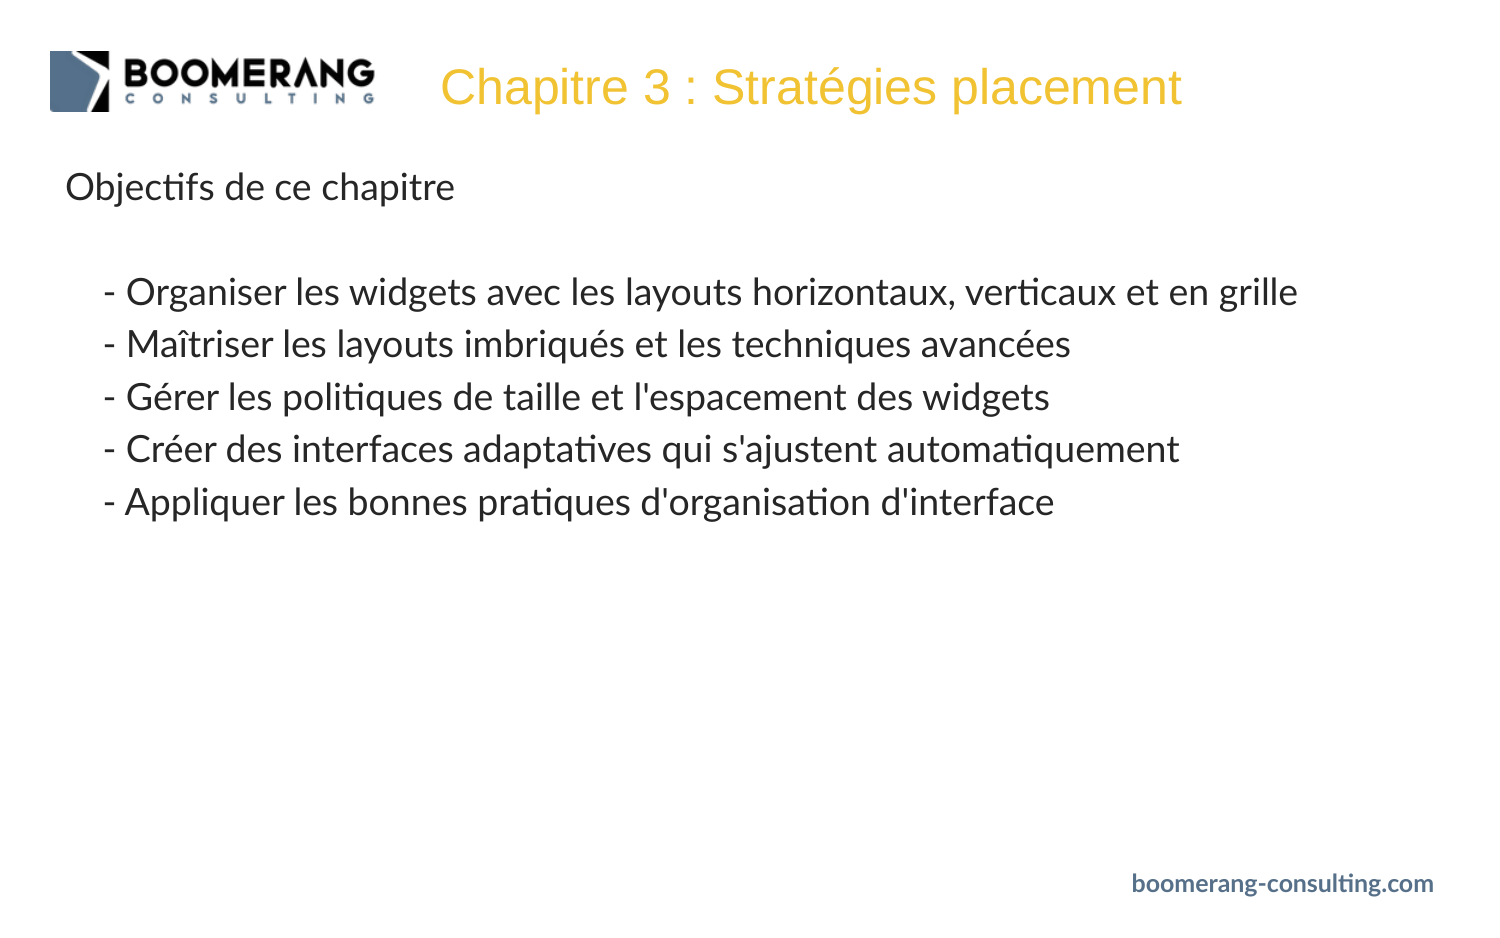

# Chapitre 3 : Stratégies placement
Objectifs de ce chapitre

- Organiser les widgets avec les layouts horizontaux, verticaux et en grille
- Maîtriser les layouts imbriqués et les techniques avancées
- Gérer les politiques de taille et l'espacement des widgets
- Créer des interfaces adaptatives qui s'ajustent automatiquement
- Appliquer les bonnes pratiques d'organisation d'interface